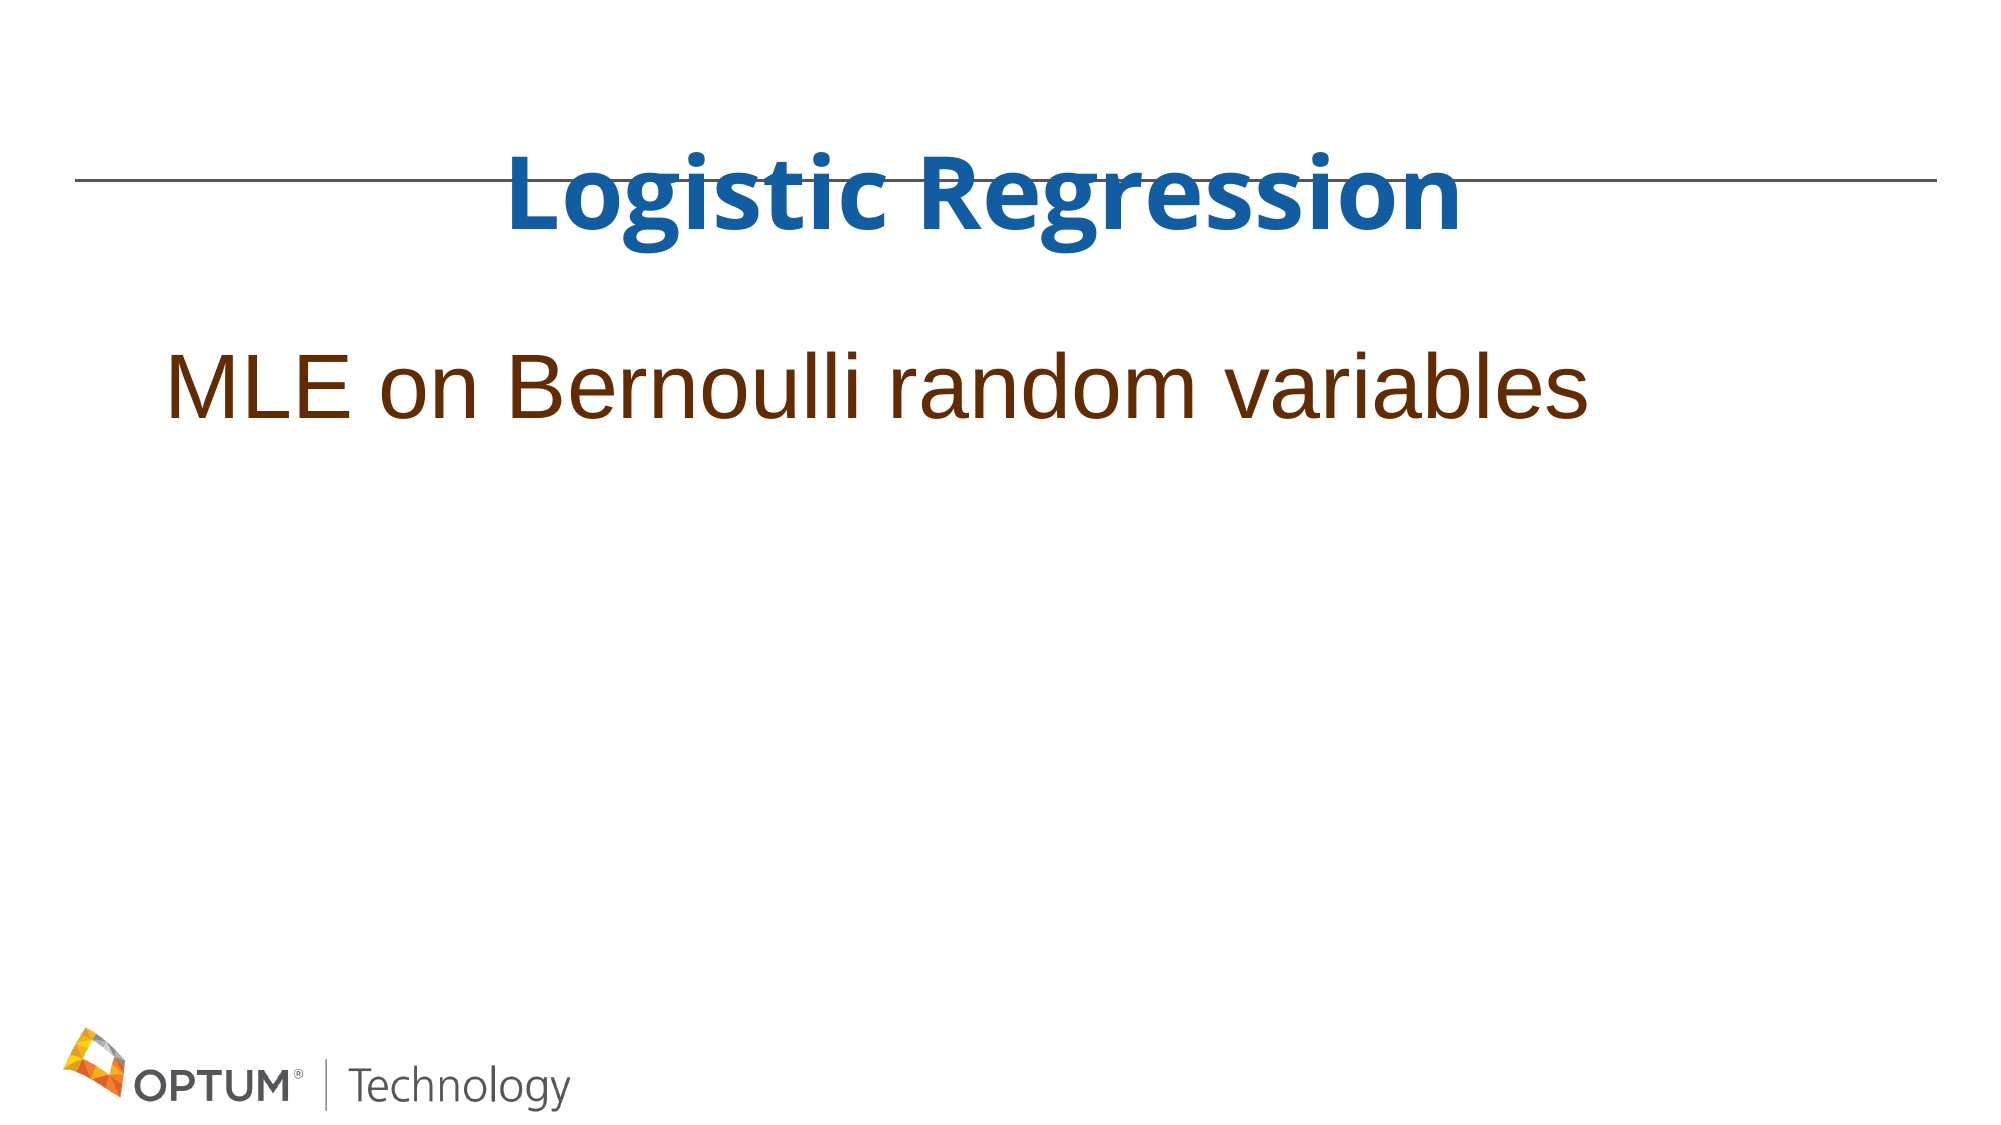

Logistic Regression
MLE on Bernoulli random variables